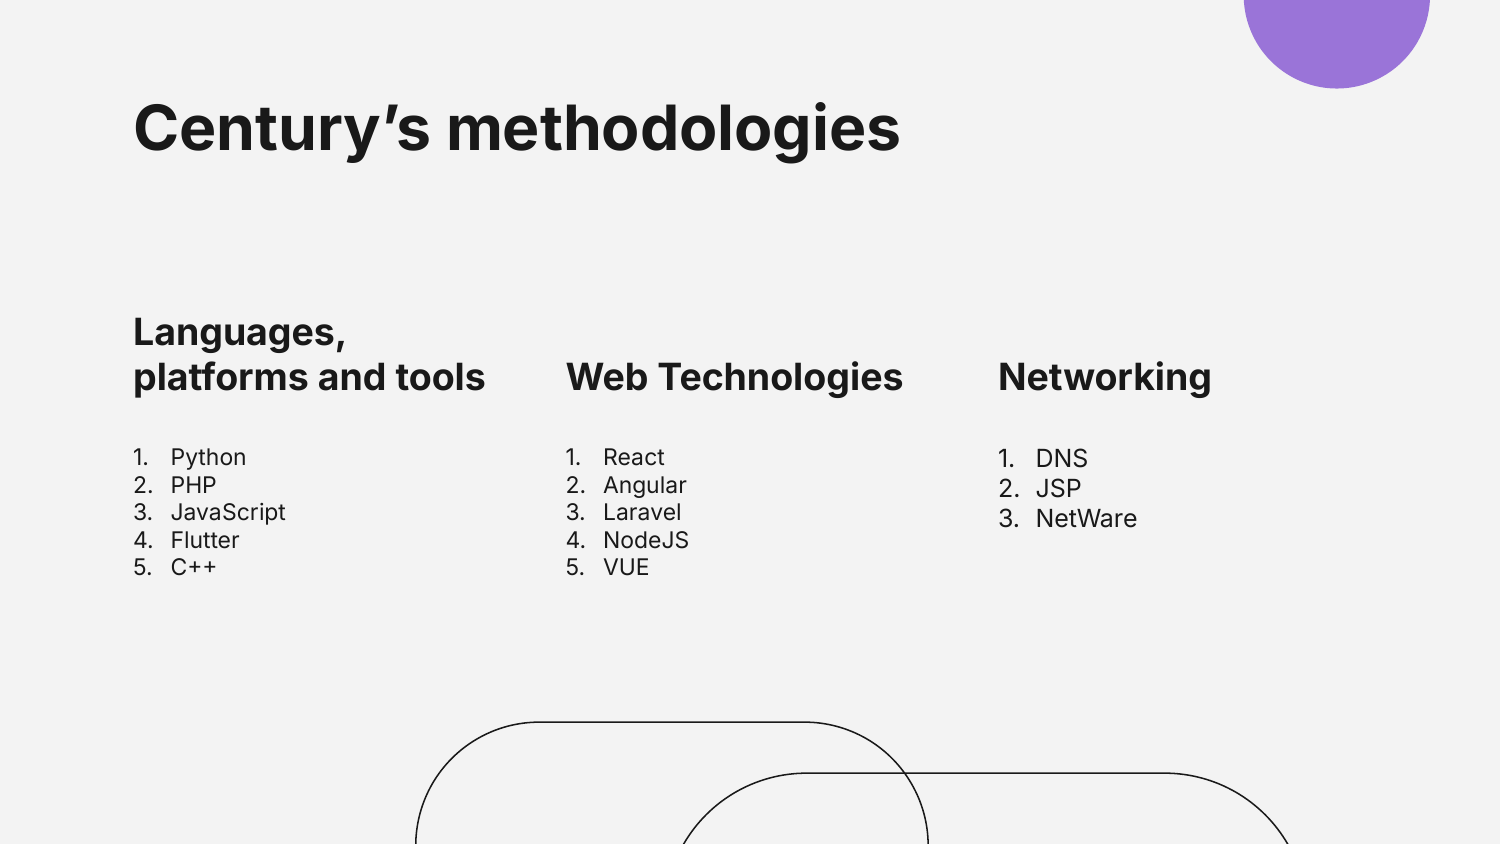

# Century’s methodologies
Languages, platforms and tools
Web Technologies
Networking
Python
PHP
JavaScript
Flutter
C++
React
Angular
Laravel
NodeJS
VUE
DNS
JSP
NetWare